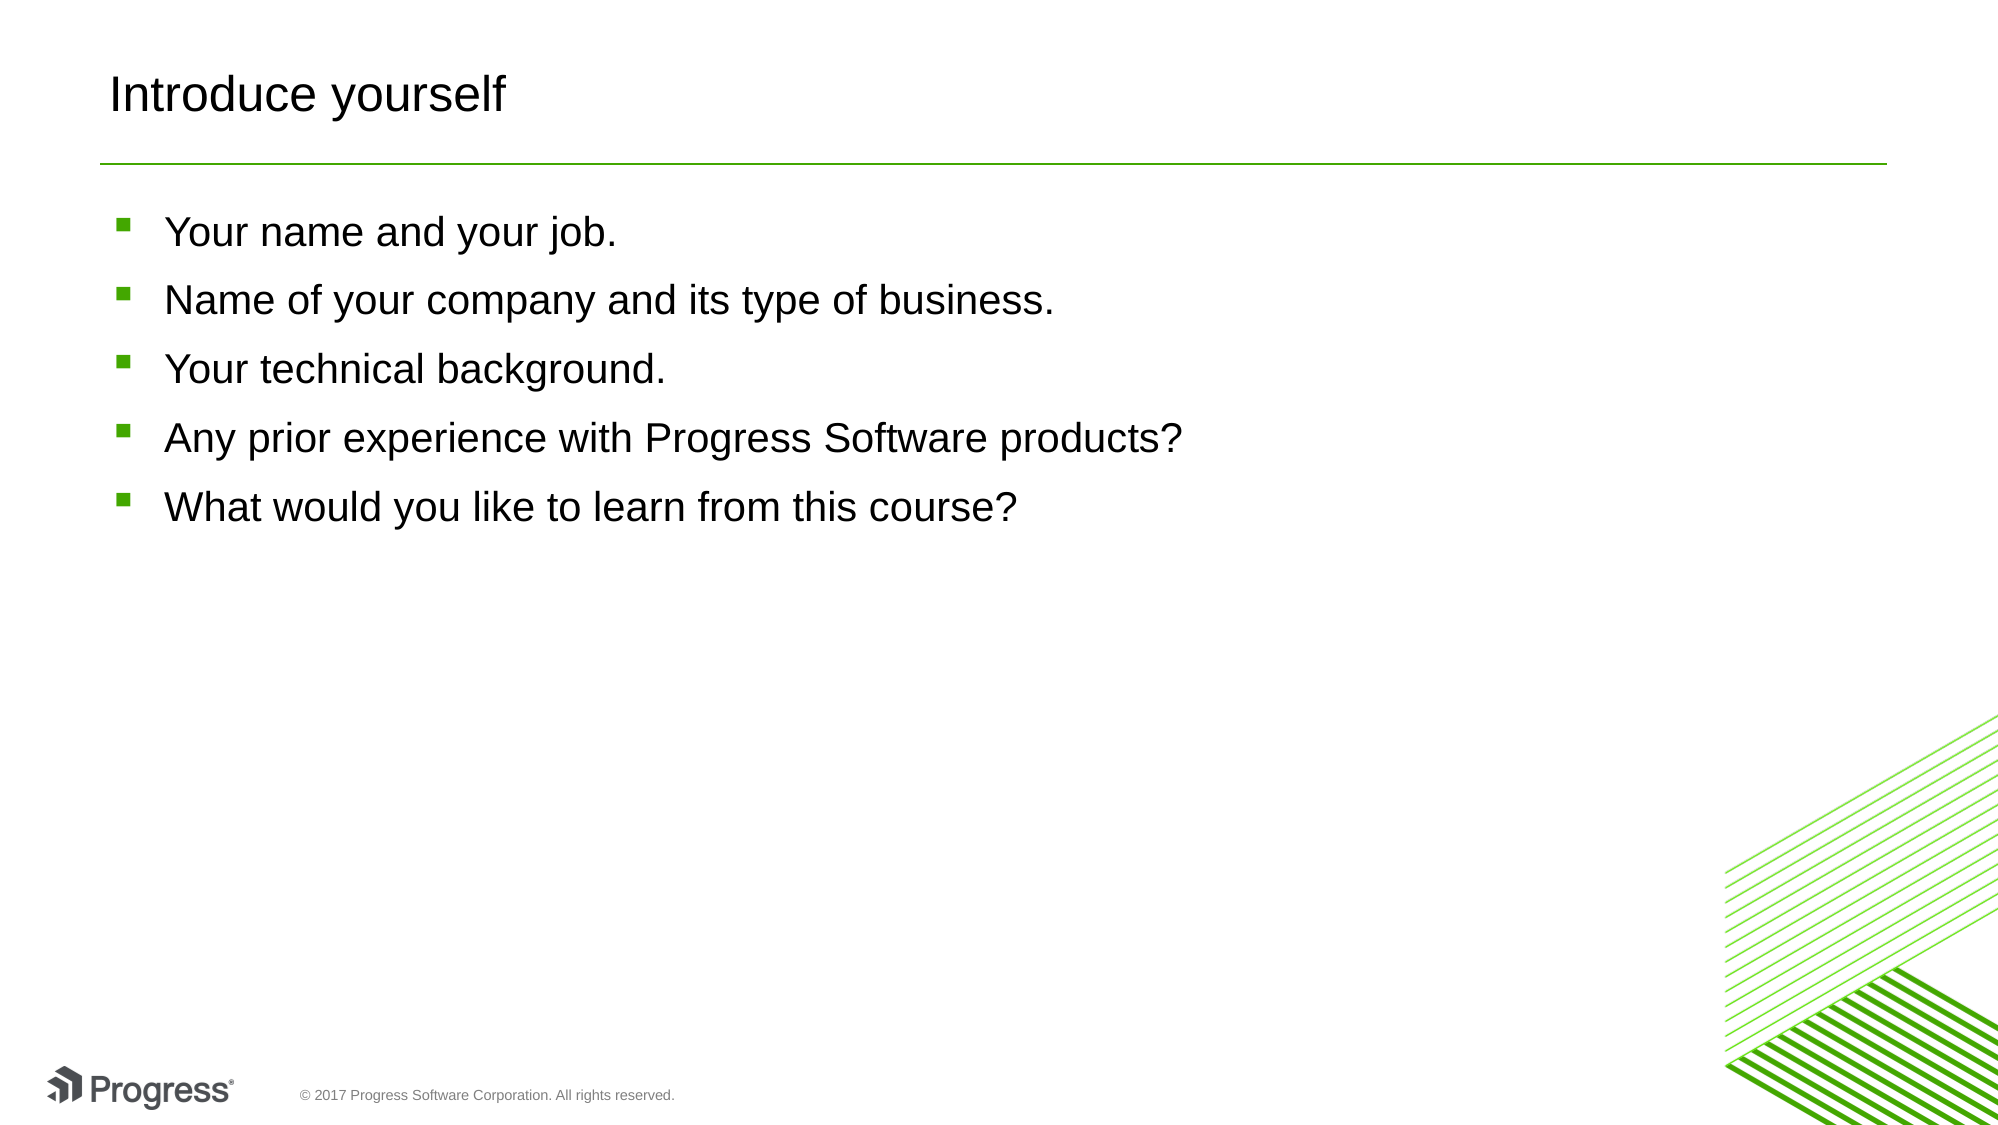

# Introduce yourself
Your name and your job.
Name of your company and its type of business.
Your technical background.
Any prior experience with Progress Software products?
What would you like to learn from this course?
4